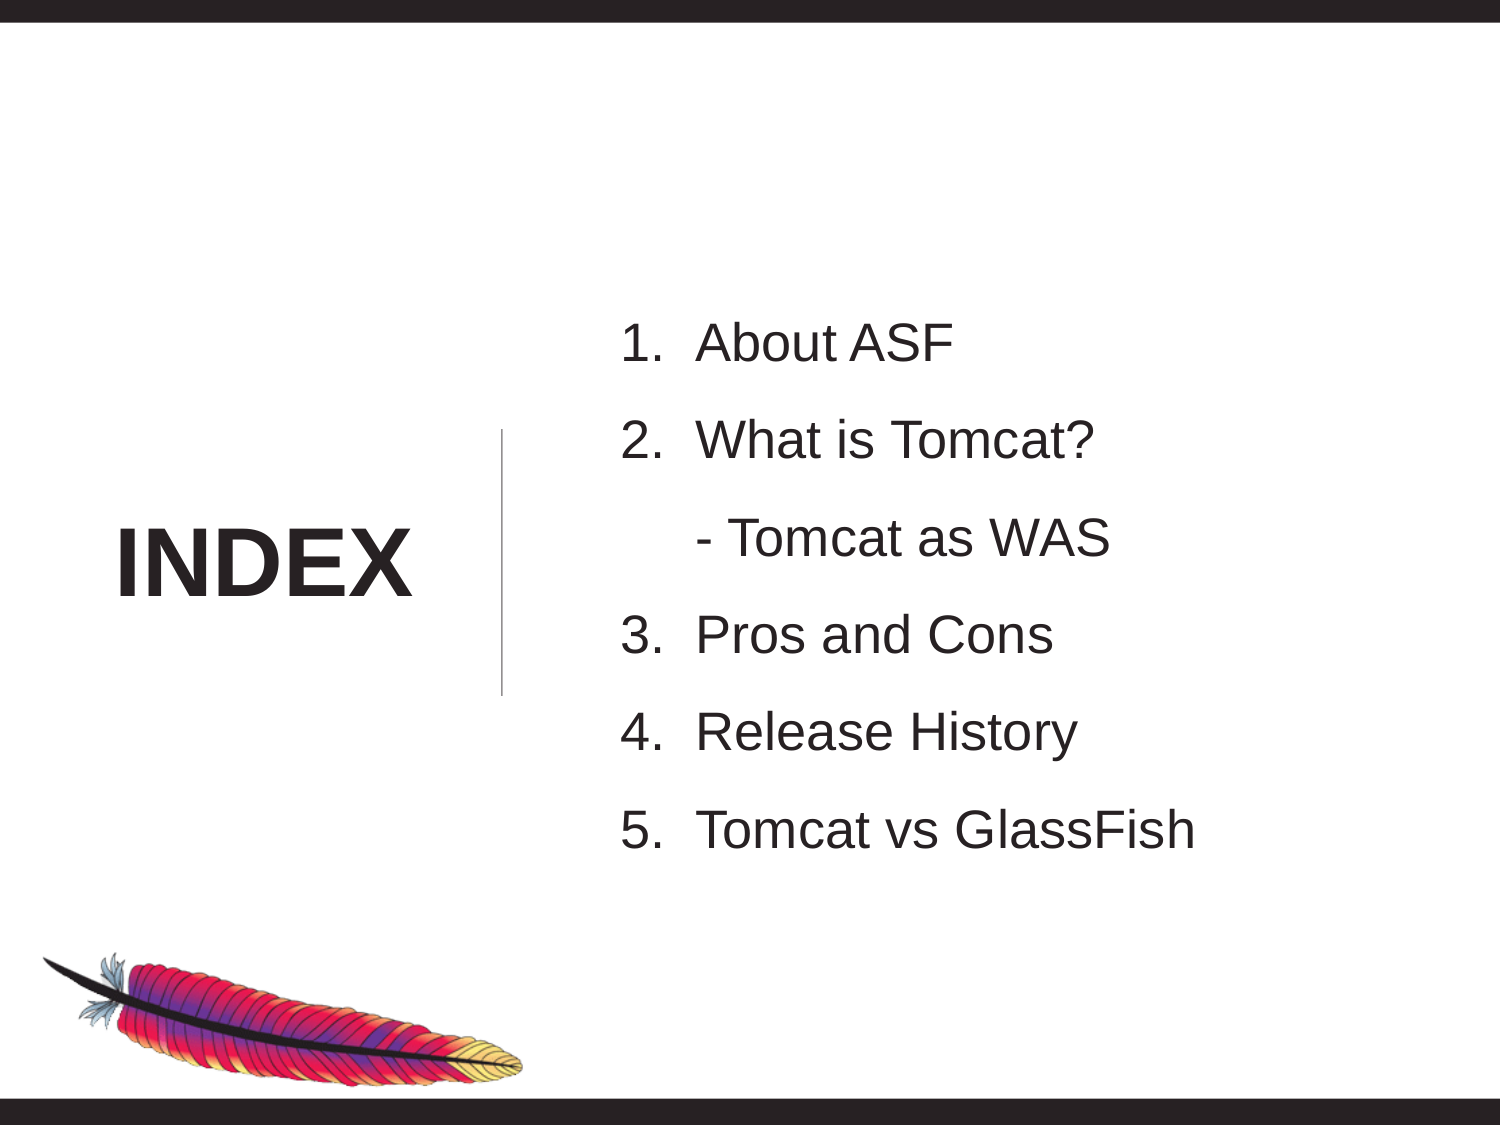

About ASF
What is Tomcat?
- Tomcat as WAS
Pros and Cons
Release History
Tomcat vs GlassFish
INDEX